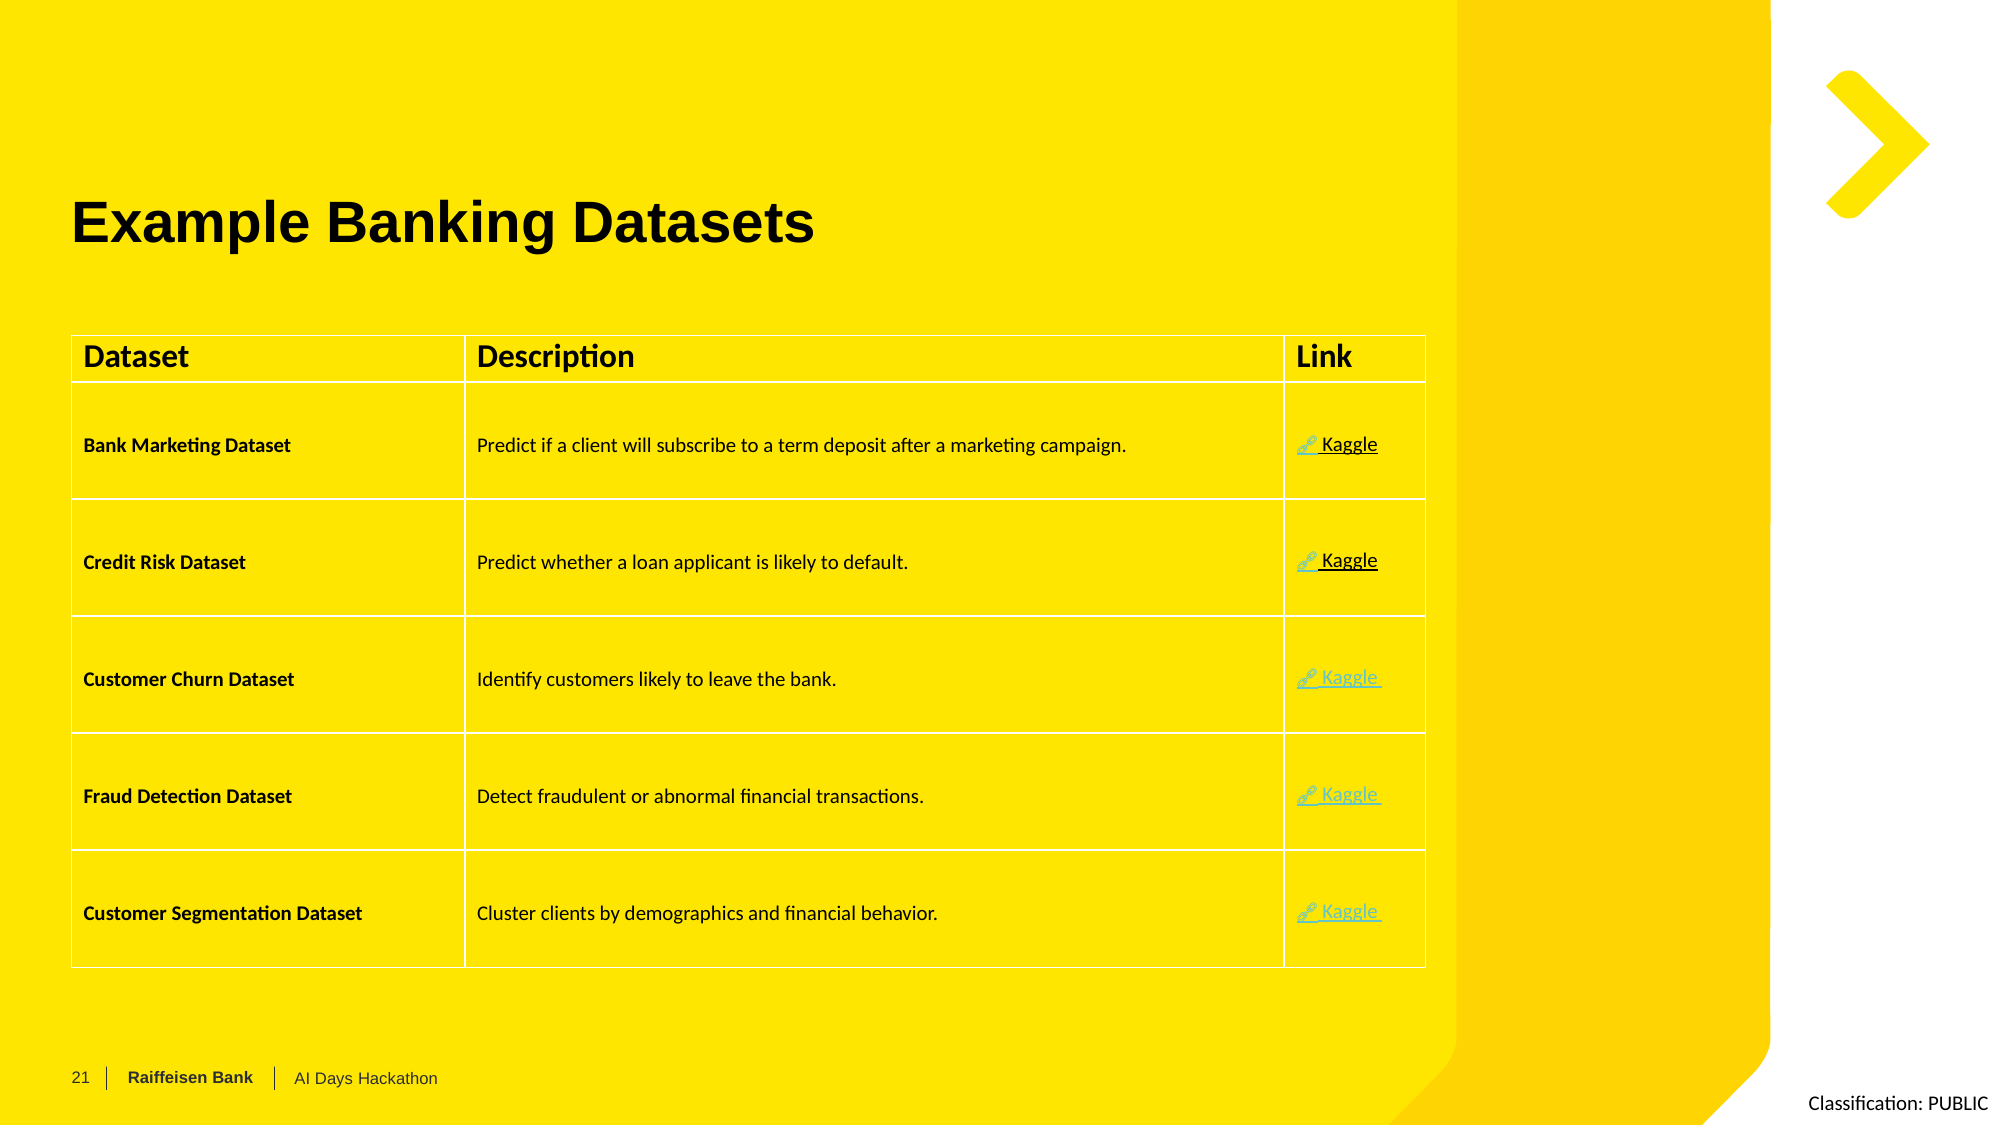

# Example Banking Datasets
| Dataset | Description | Link |
| --- | --- | --- |
| Bank Marketing Dataset | Predict if a client will subscribe to a term deposit after a marketing campaign. | 🔗 Kaggle |
| Credit Risk Dataset | Predict whether a loan applicant is likely to default. | 🔗 Kaggle |
| Customer Churn Dataset | Identify customers likely to leave the bank. | 🔗 Kaggle |
| Fraud Detection Dataset | Detect fraudulent or abnormal financial transactions. | 🔗 Kaggle |
| Customer Segmentation Dataset | Cluster clients by demographics and financial behavior. | 🔗 Kaggle |
AI Days Hackathon